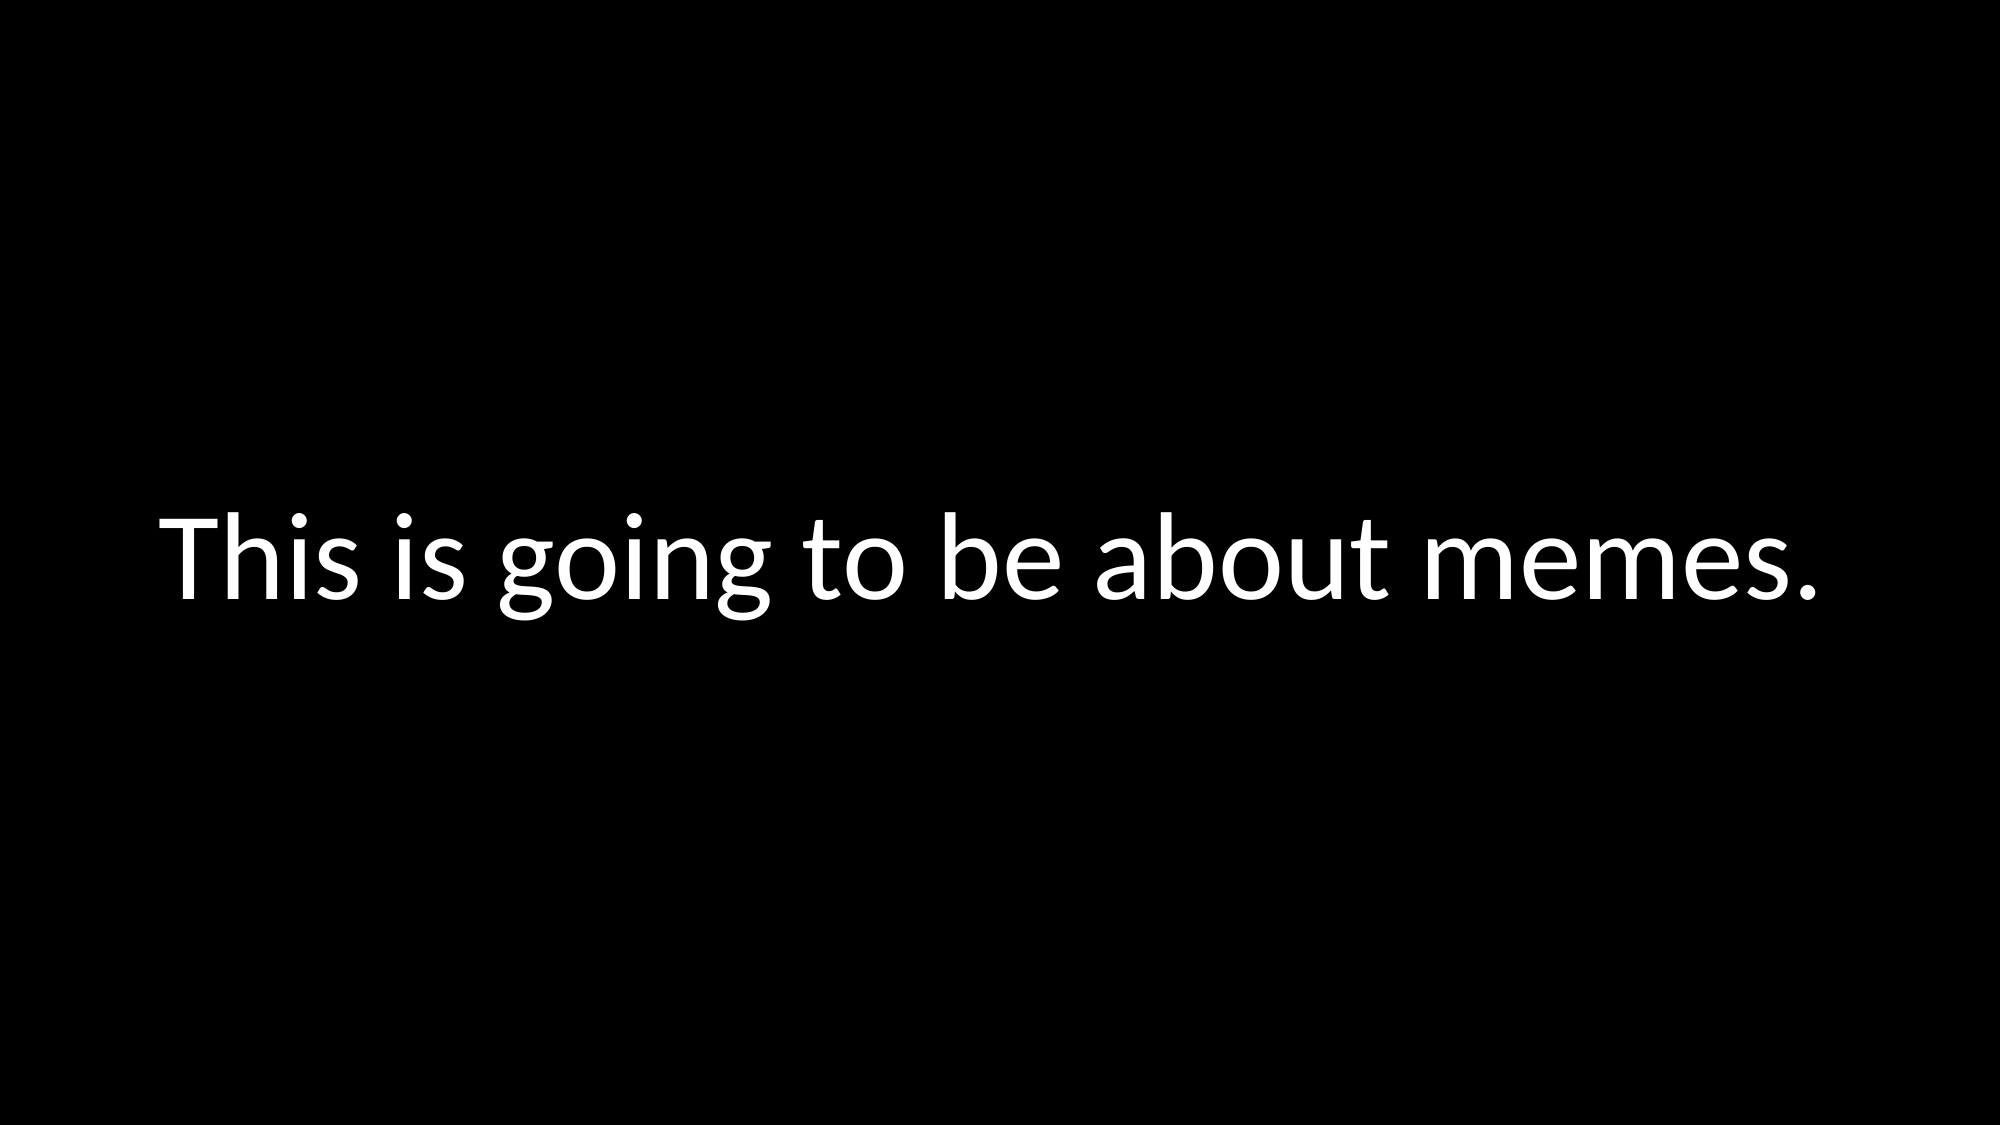

# This is going to be about memes.